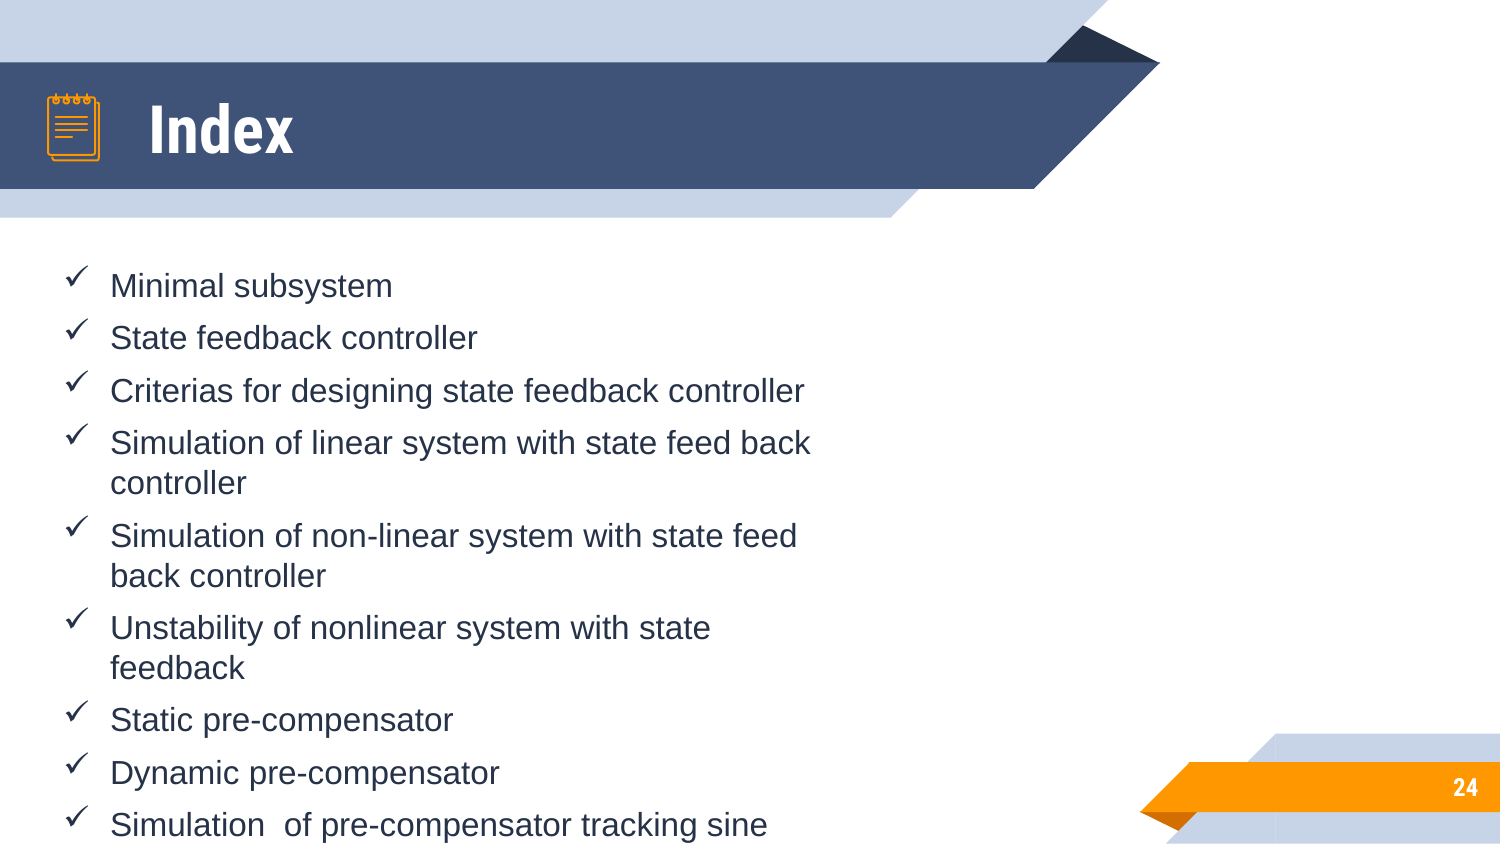

# Index

Minimal subsystem
State feedback controller
Criterias for designing state feedback controller
Simulation of linear system with state feed back controller
Simulation of non-linear system with state feed back controller
Unstability of nonlinear system with state feedback
Static pre-compensator
Dynamic pre-compensator
Simulation  of pre-compensator tracking sine signal

24